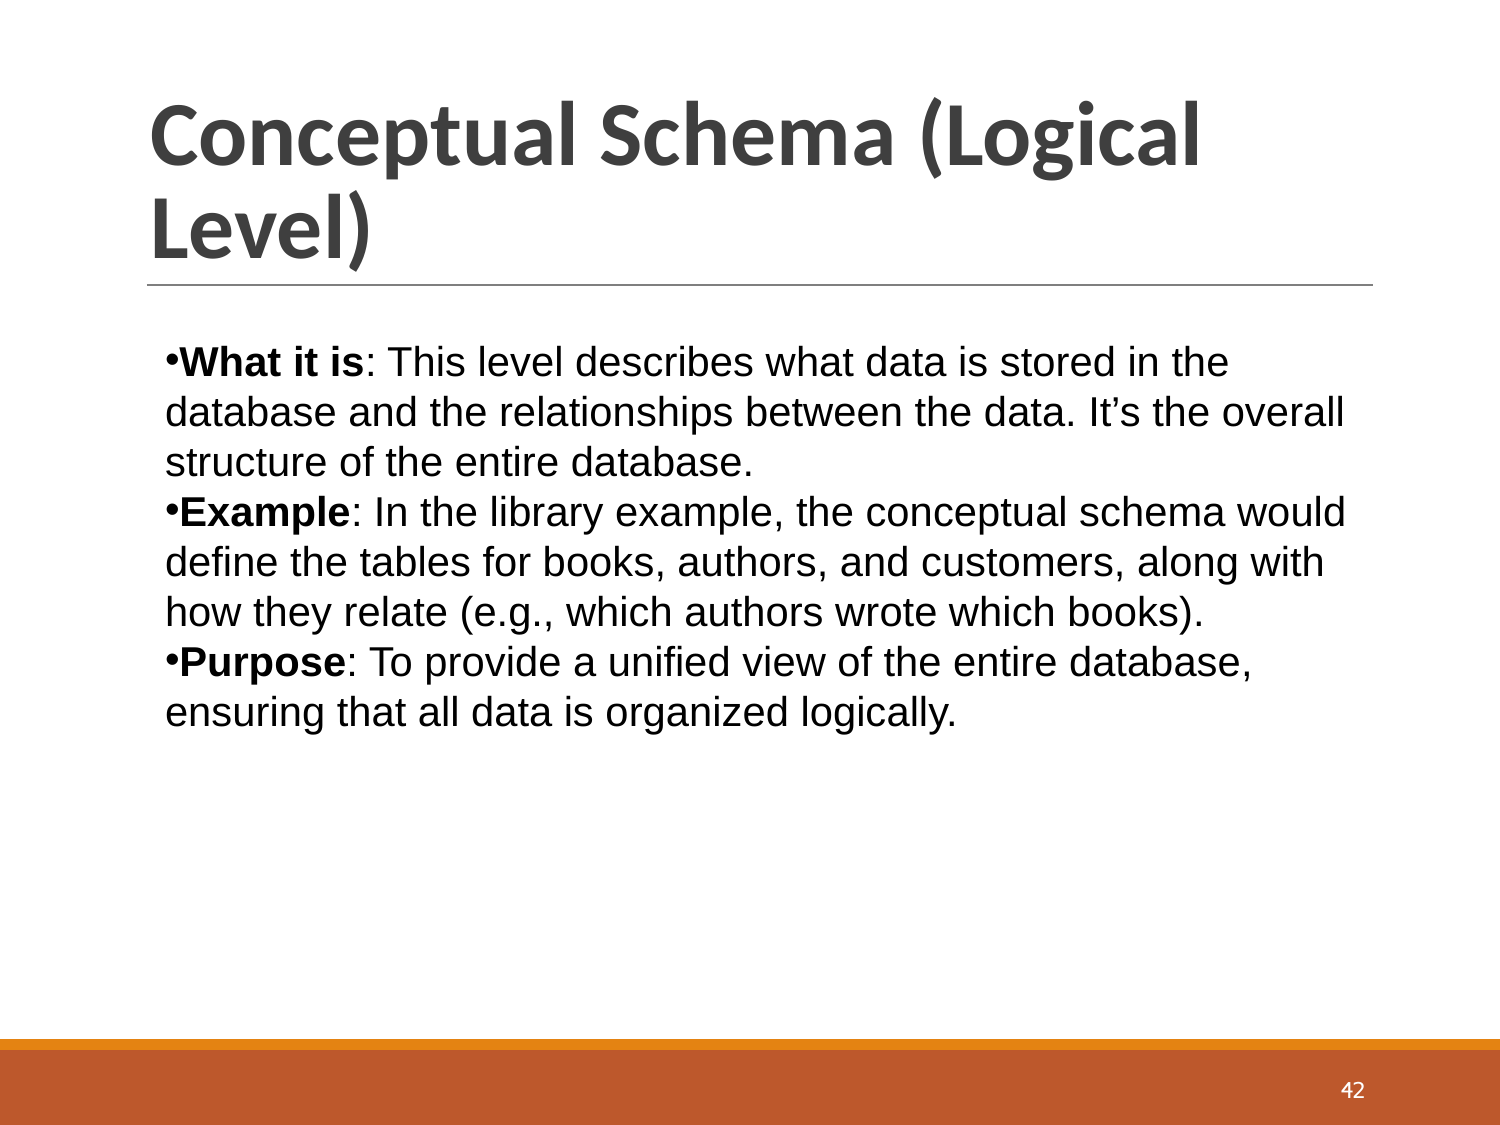

# Conceptual Schema (Logical Level)
What it is: This level describes what data is stored in the database and the relationships between the data. It’s the overall structure of the entire database.
Example: In the library example, the conceptual schema would define the tables for books, authors, and customers, along with how they relate (e.g., which authors wrote which books).
Purpose: To provide a unified view of the entire database, ensuring that all data is organized logically.
42